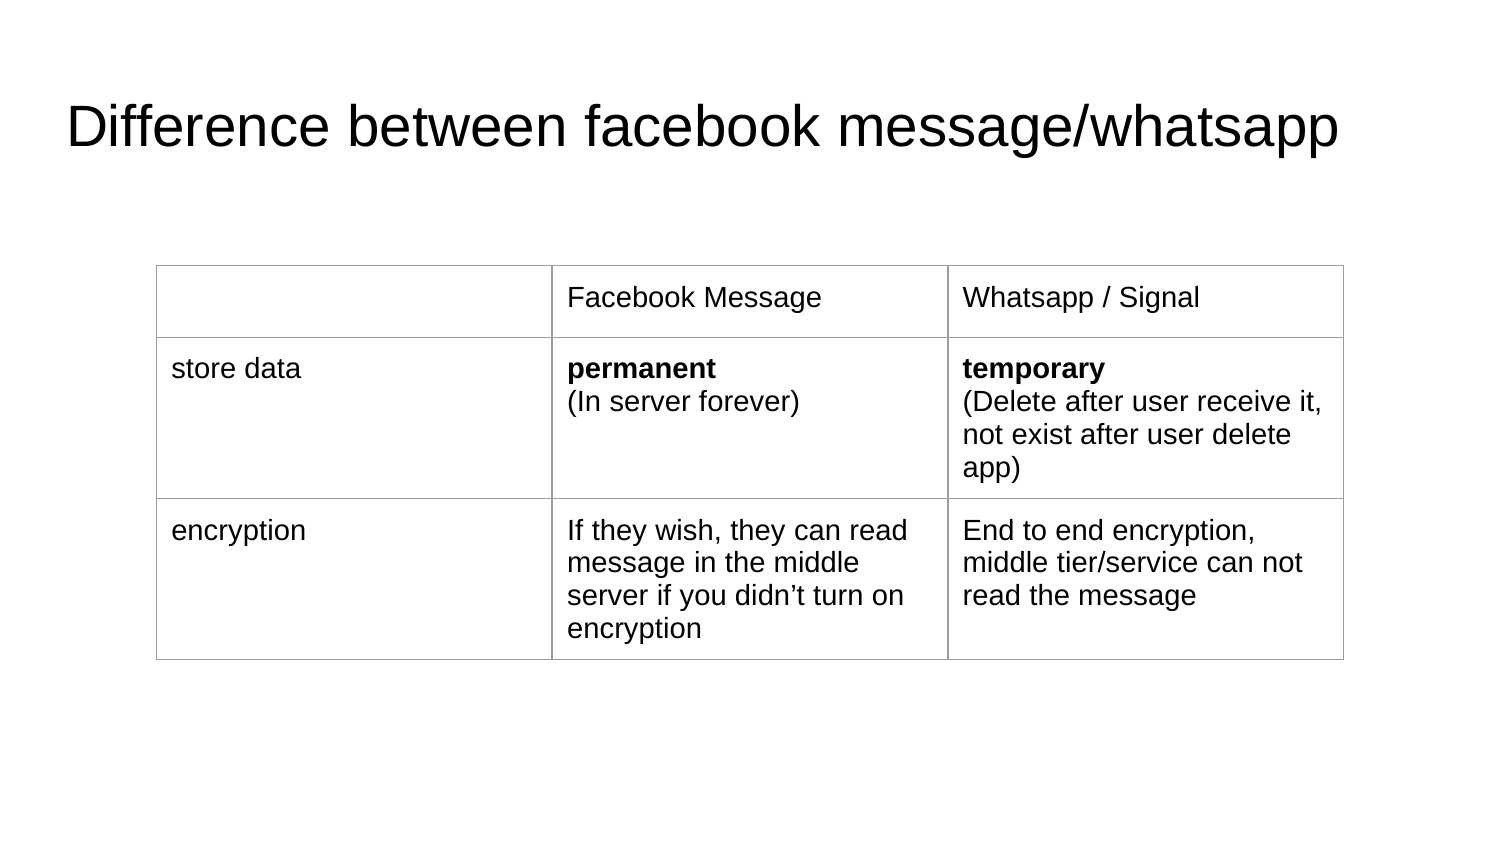

# Difference between facebook message/whatsapp
|  | Facebook Message | Whatsapp / Signal |
| --- | --- | --- |
| store data | permanent (In server forever) | temporary (Delete after user receive it, not exist after user delete app) |
| encryption | If they wish, they can read message in the middle server if you didn’t turn on encryption | End to end encryption, middle tier/service can not read the message |